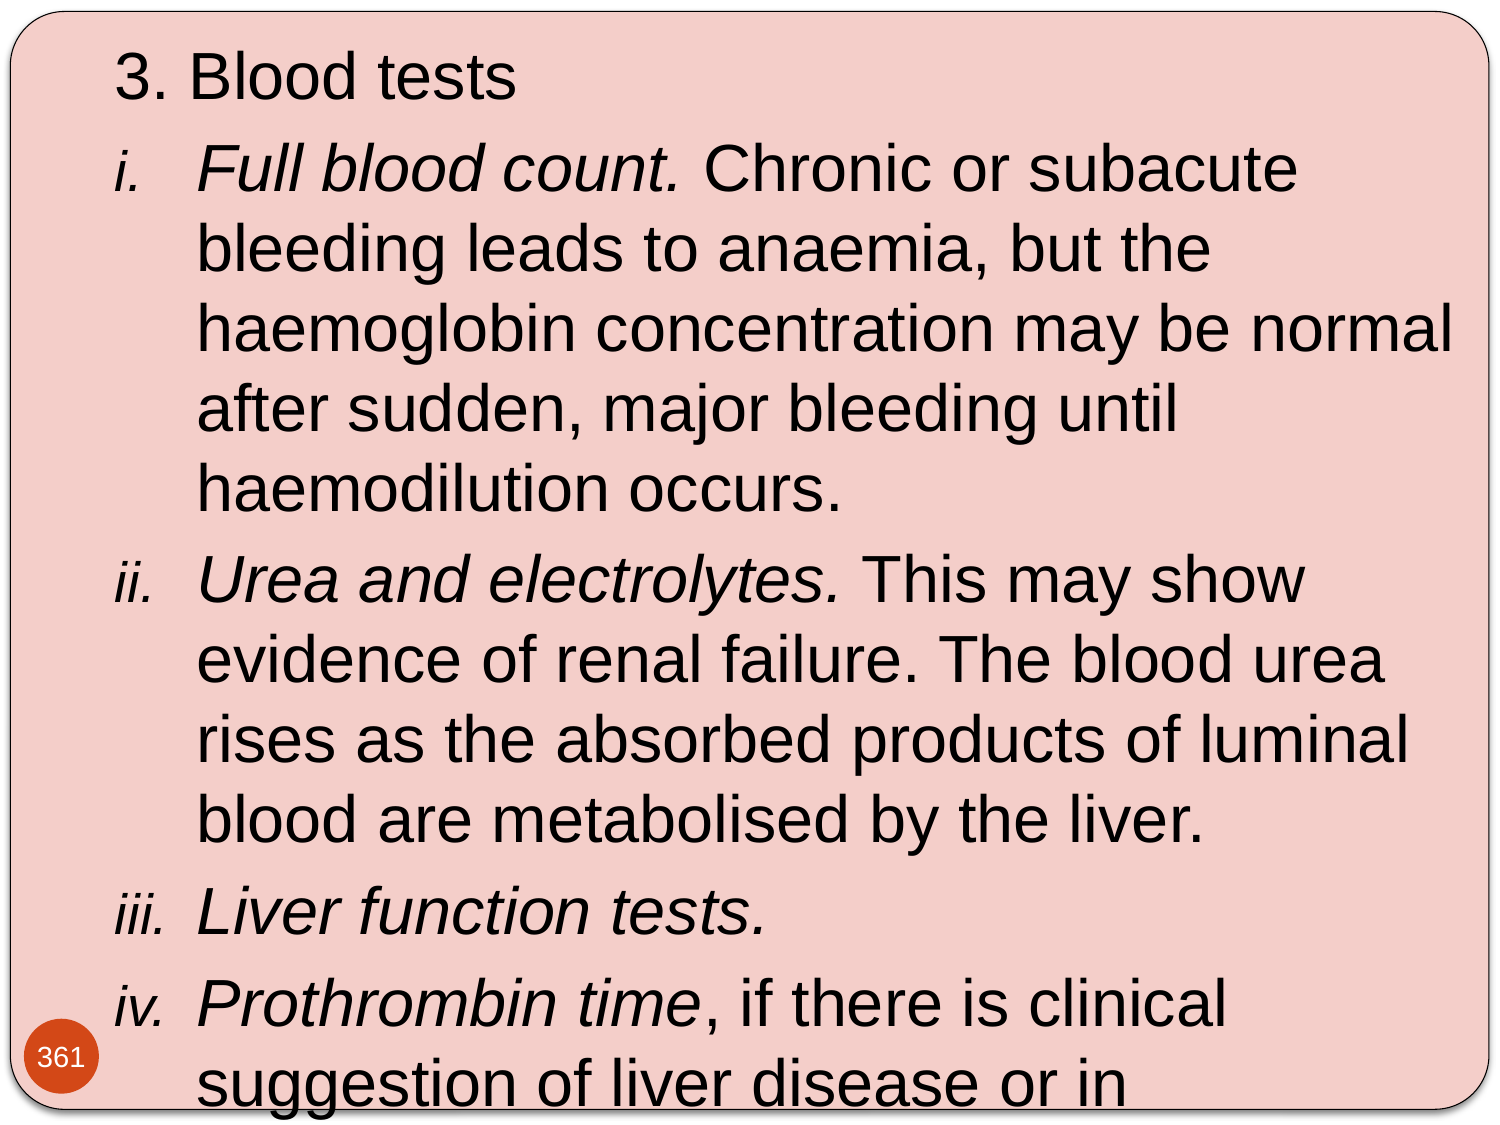

3. Blood tests
Full blood count. Chronic or subacute bleeding leads to anaemia, but the haemoglobin concentration may be normal after sudden, major bleeding until haemodilution occurs.
Urea and electrolytes. This may show evidence of renal failure. The blood urea rises as the absorbed products of luminal blood are metabolised by the liver.
Liver function tests.
Prothrombin time, if there is clinical suggestion of liver disease or in anticoagulated patients.
Cross-matching of at least 2 units of blood.
361